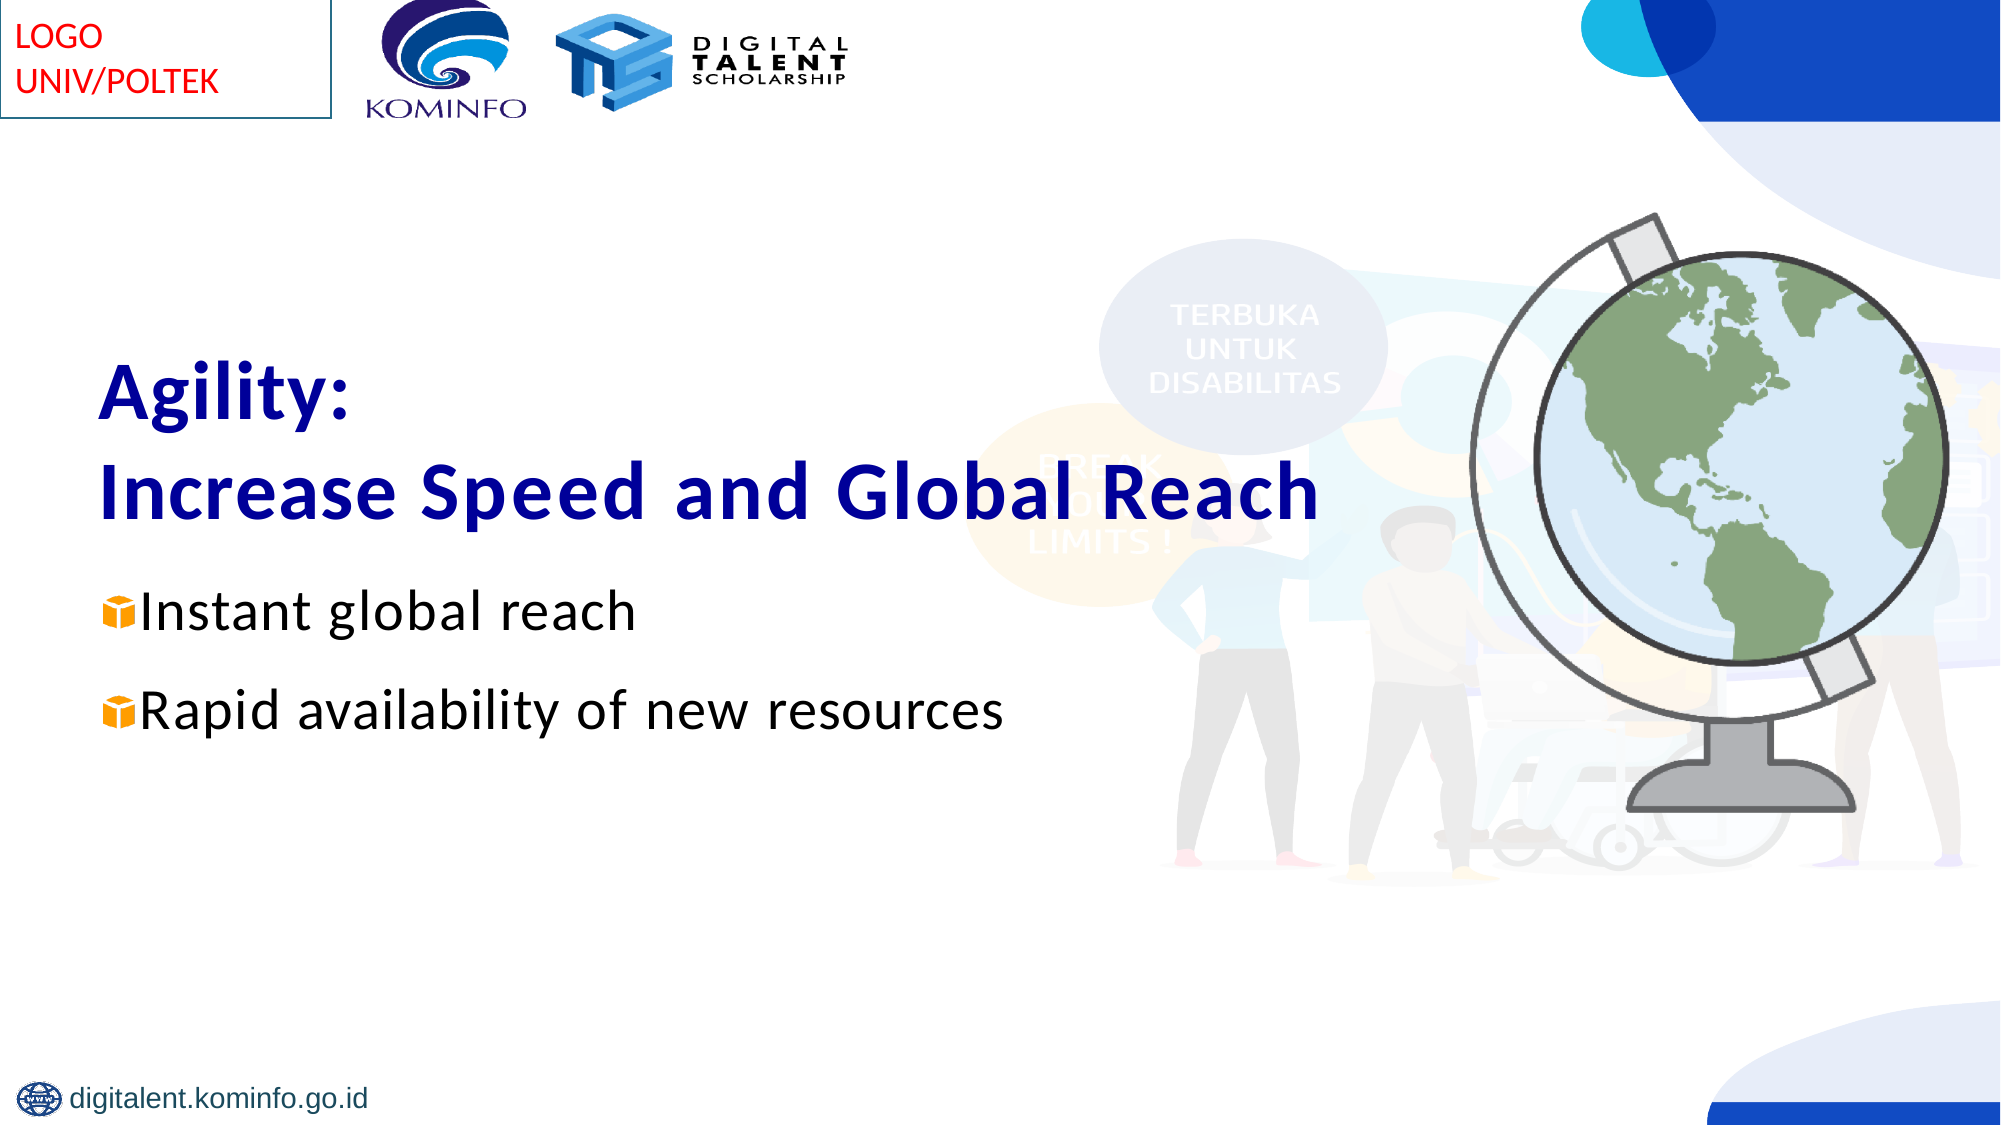

# Agility: Increase Speed and Global Reach
Instant global reach
Rapid availability of new resources